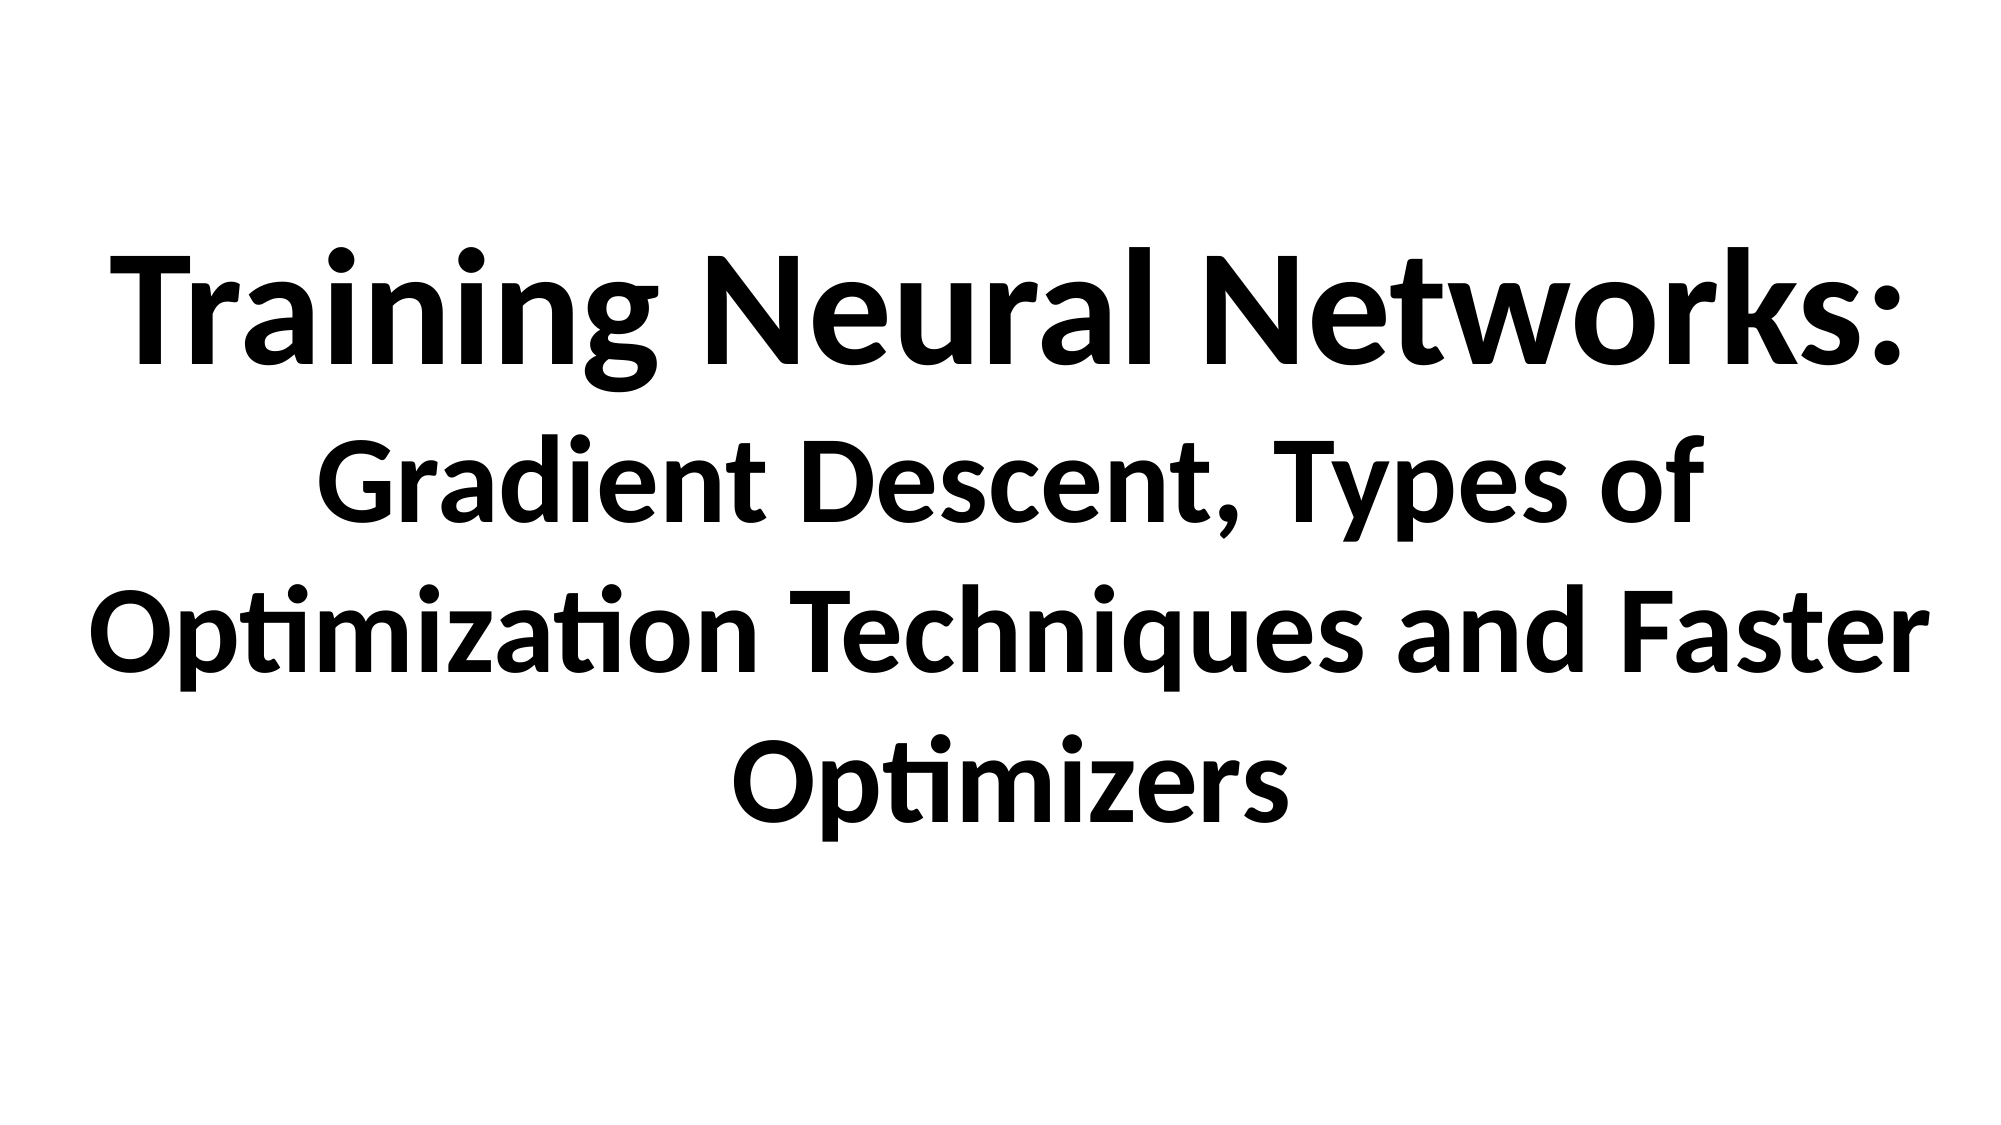

Training Neural Networks: Gradient Descent, Types of Optimization Techniques and Faster Optimizers